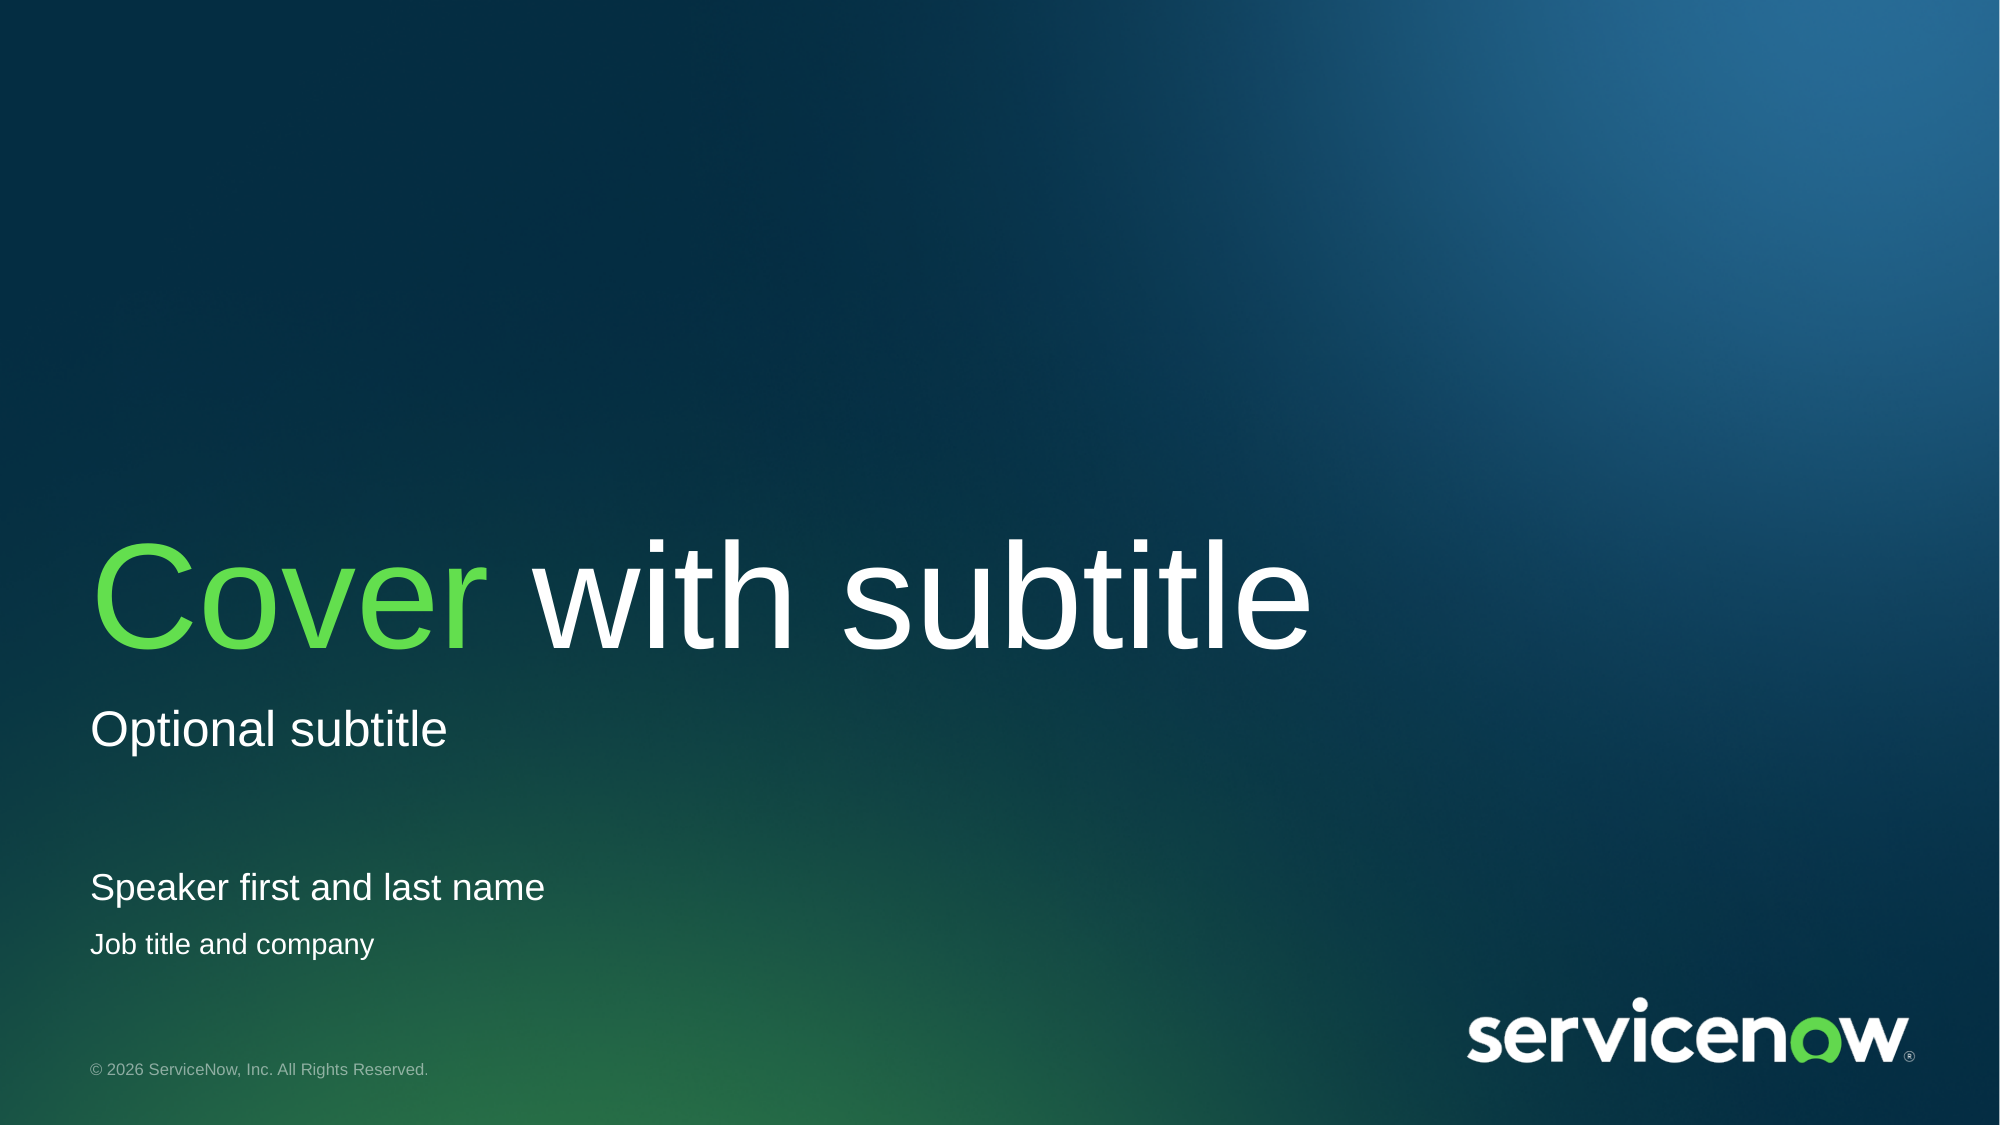

# Cover with subtitle
Optional subtitle
Speaker first and last name
Job title and company